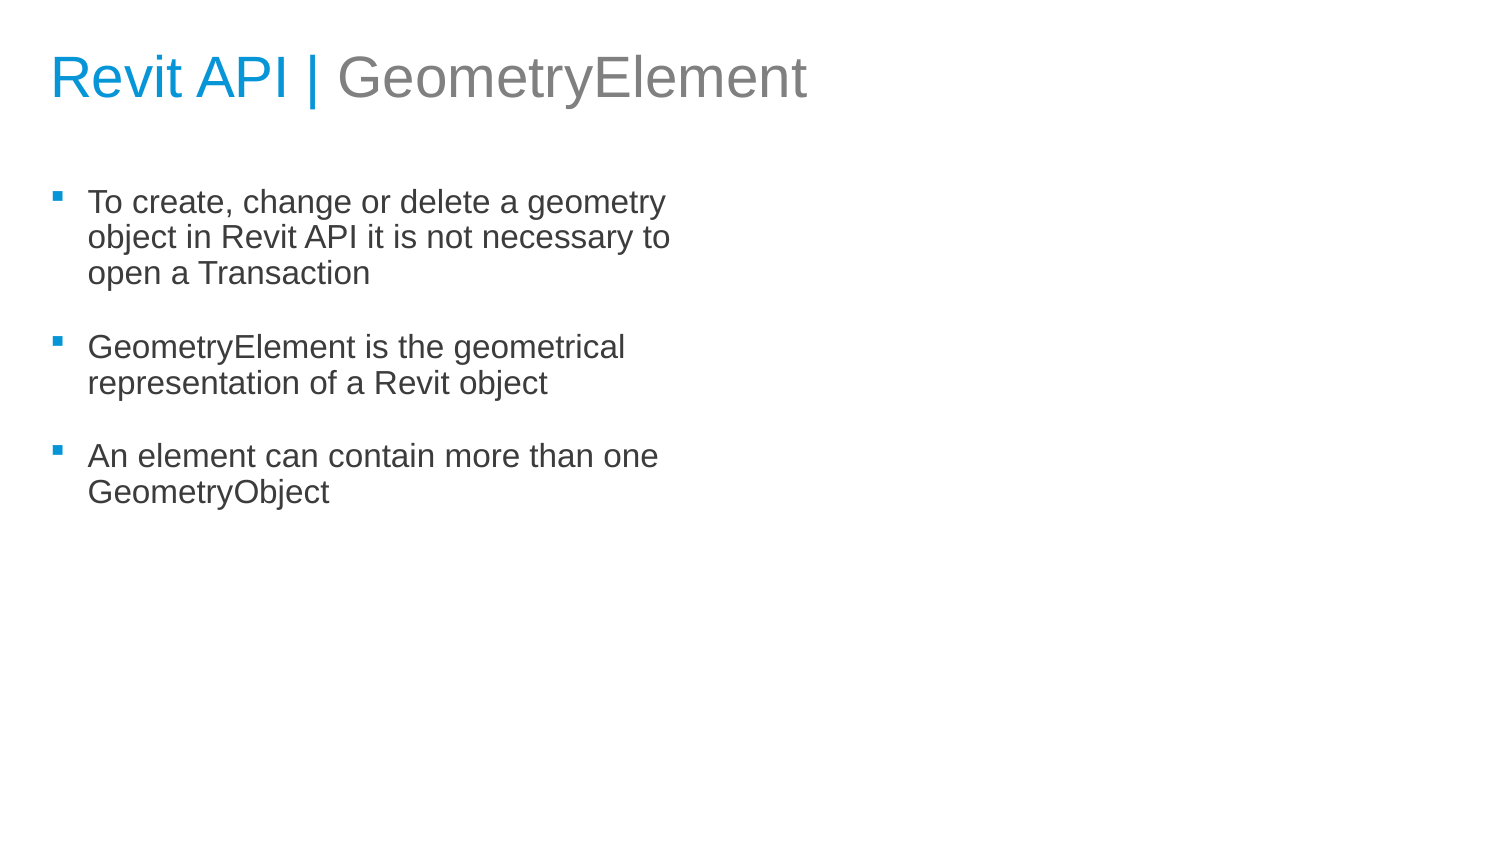

# Revit API | GeometryElement

To create, change or delete a geometry object in Revit API it is not necessary to open a Transaction
GeometryElement is the geometrical representation of a Revit object
An element can contain more than one GeometryObject